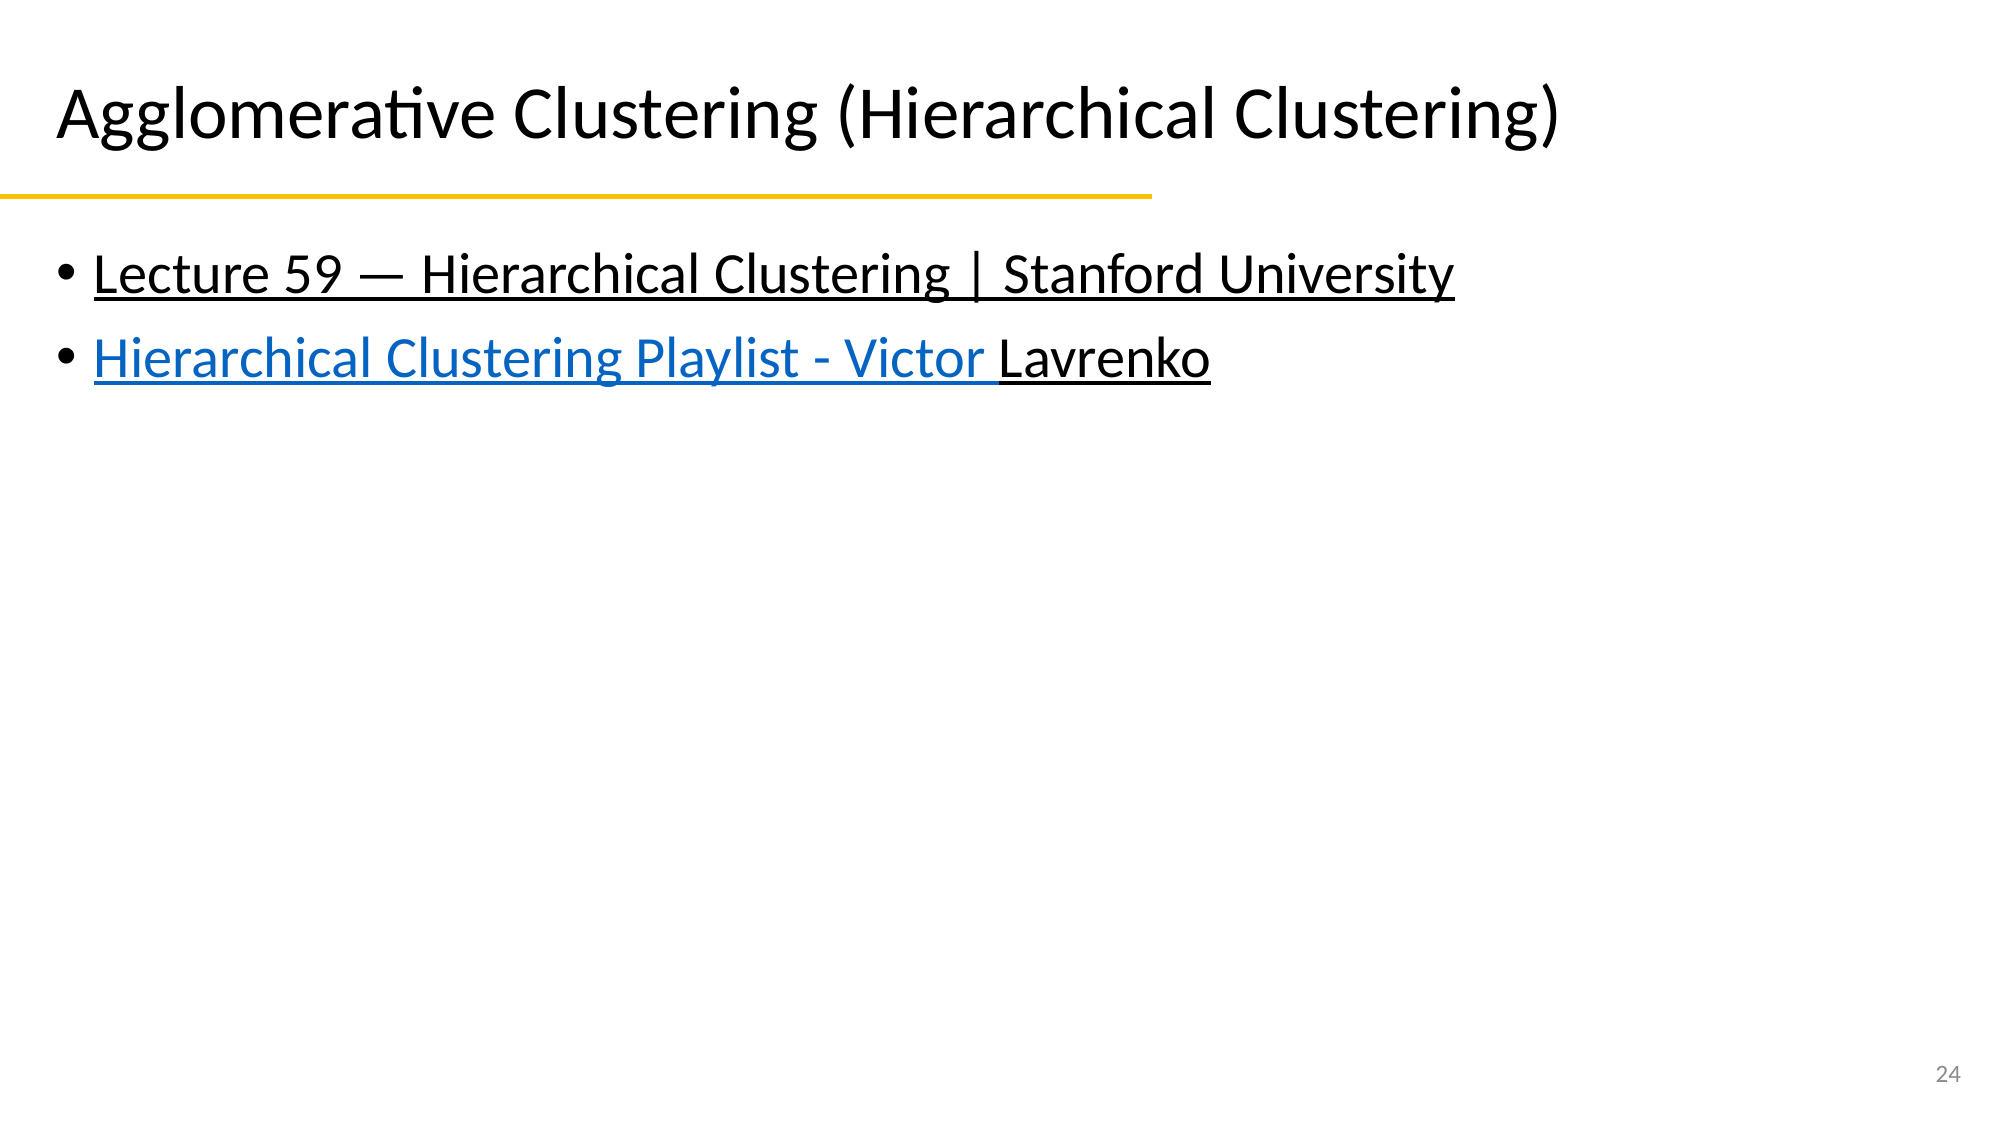

# Agglomerative Clustering (Hierarchical Clustering)
Lecture 59 — Hierarchical Clustering | Stanford University
Hierarchical Clustering Playlist - Victor Lavrenko

24